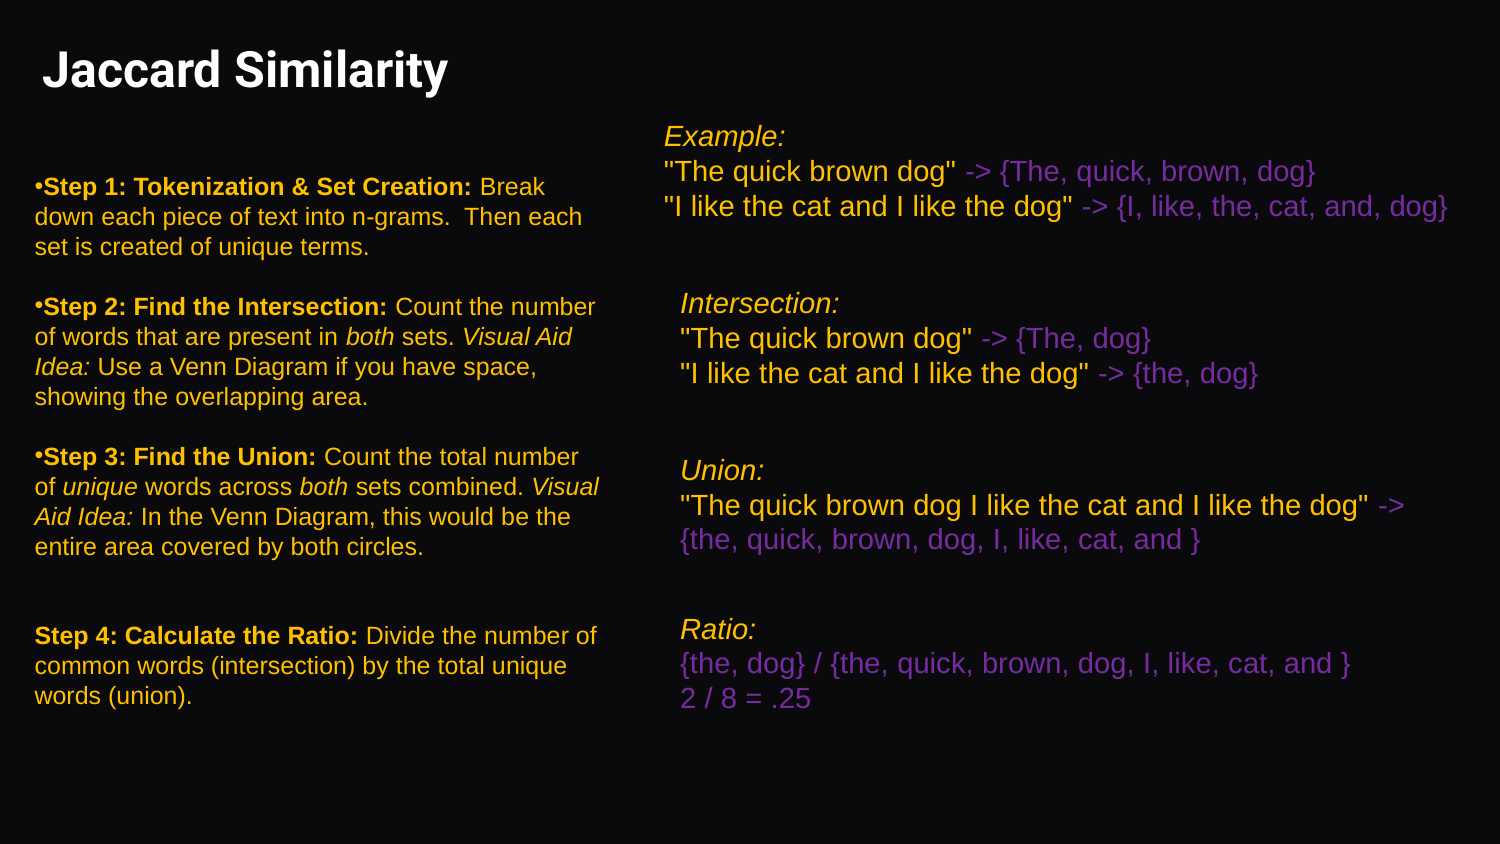

# Jaccard Similarity
Example:
"The quick brown dog" -> {The, quick, brown, dog}
"I like the cat and I like the dog" -> {I, like, the, cat, and, dog}
Step 1: Tokenization & Set Creation: Break down each piece of text into n-grams.  Then each set is created of unique terms.

Step 2: Find the Intersection: Count the number of words that are present in both sets. Visual Aid Idea: Use a Venn Diagram if you have space, showing the overlapping area.

Step 3: Find the Union: Count the total number of unique words across both sets combined. Visual Aid Idea: In the Venn Diagram, this would be the entire area covered by both circles.

Step 4: Calculate the Ratio: Divide the number of common words (intersection) by the total unique words (union).
Intersection:
"The quick brown dog" -> {The, dog}
"I like the cat and I like the dog" -> {the, dog}
Union:
"The quick brown dog I like the cat and I like the dog" ->
{the, quick, brown, dog, I, like, cat, and }
Ratio:
{the, dog} / {the, quick, brown, dog, I, like, cat, and }
2 / 8 = .25